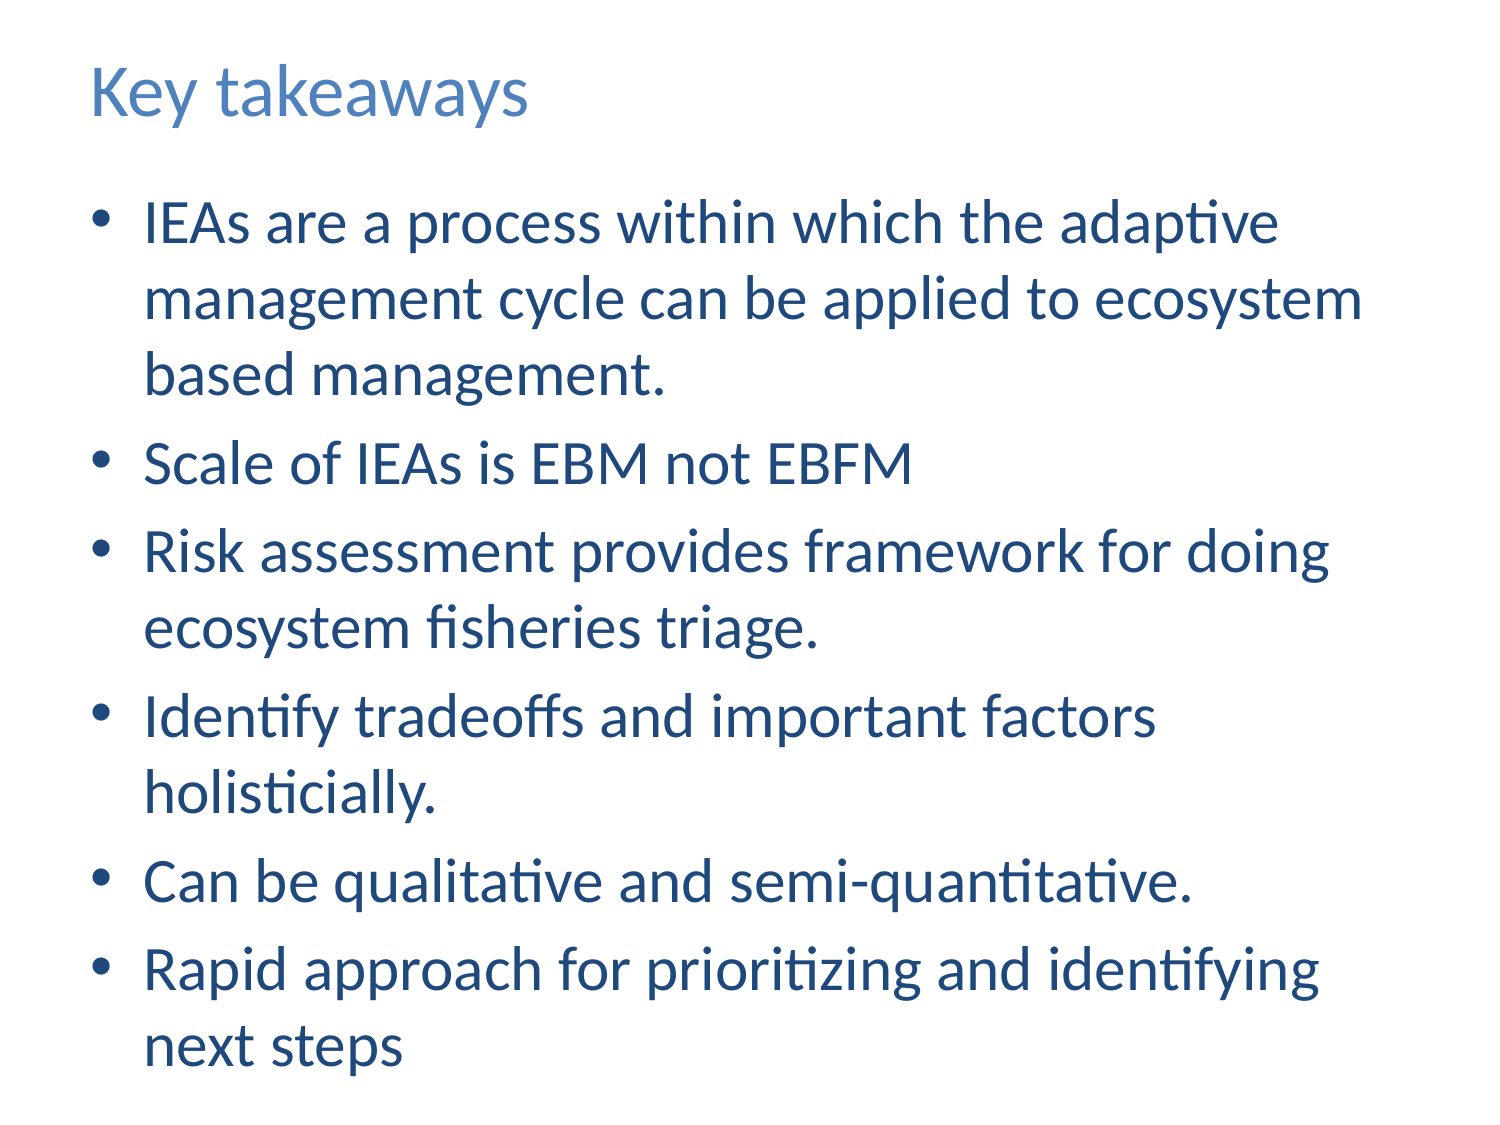

# Key takeaways
IEAs are a process within which the adaptive management cycle can be applied to ecosystem based management.
Scale of IEAs is EBM not EBFM
Risk assessment provides framework for doing ecosystem fisheries triage.
Identify tradeoffs and important factors holisticially.
Can be qualitative and semi-quantitative.
Rapid approach for prioritizing and identifying next steps